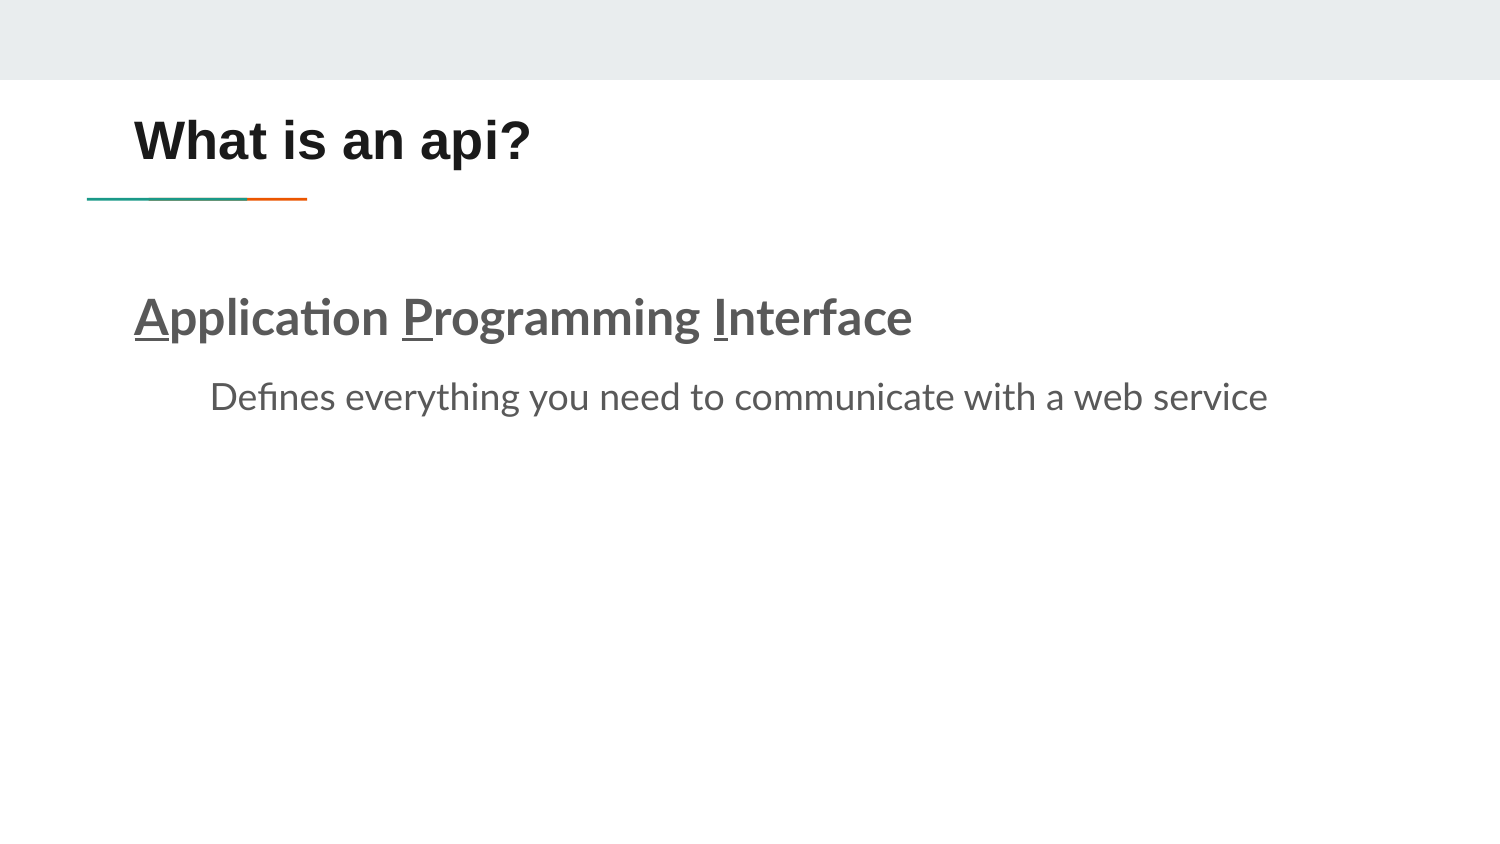

# What is an api?
Application Programming Interface
Defines everything you need to communicate with a web service